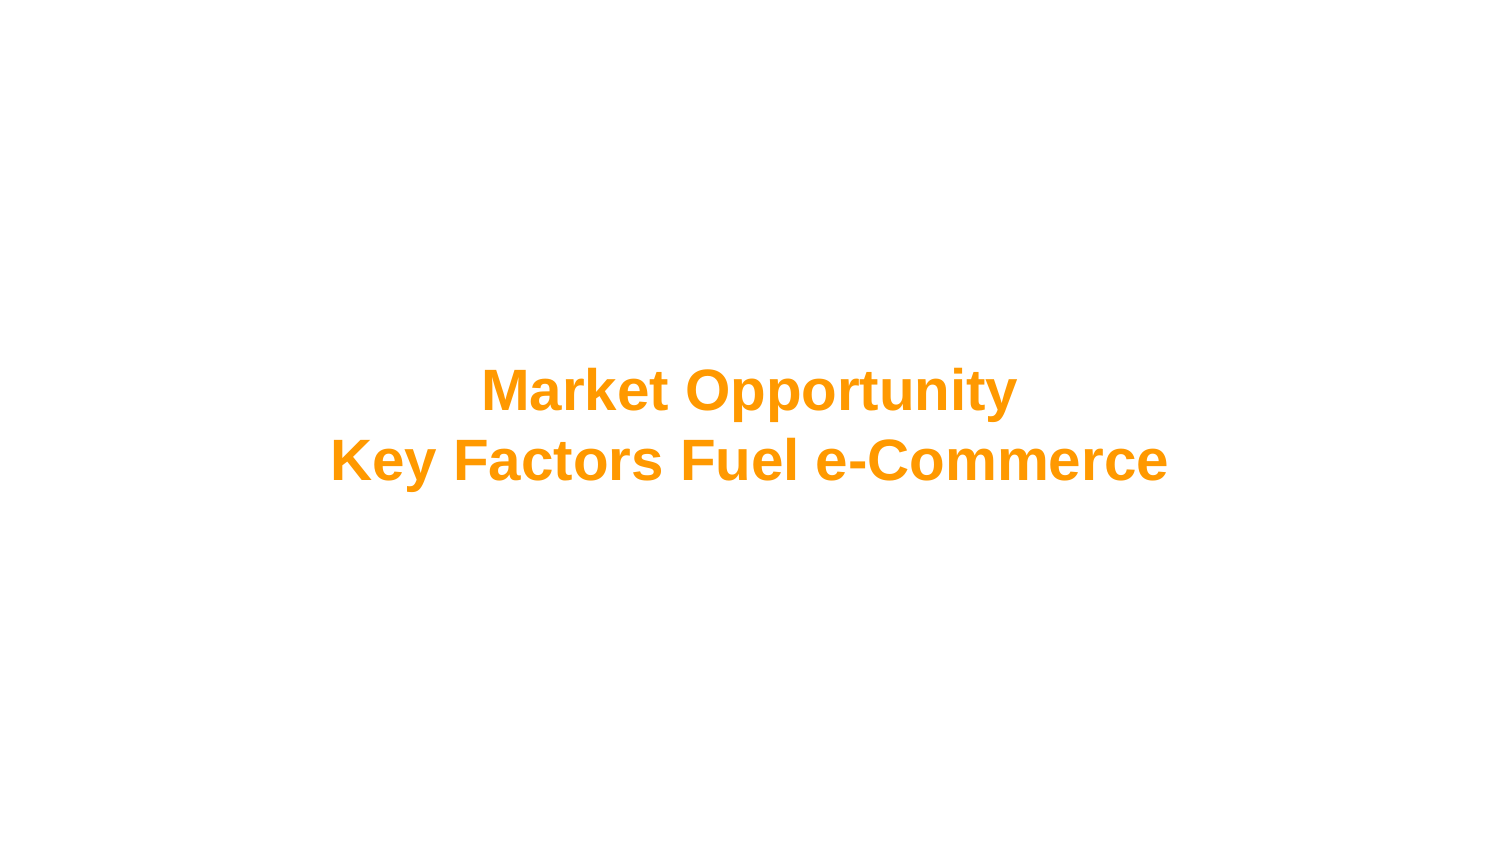

# Market Opportunity
Key Factors Fuel e-Commerce